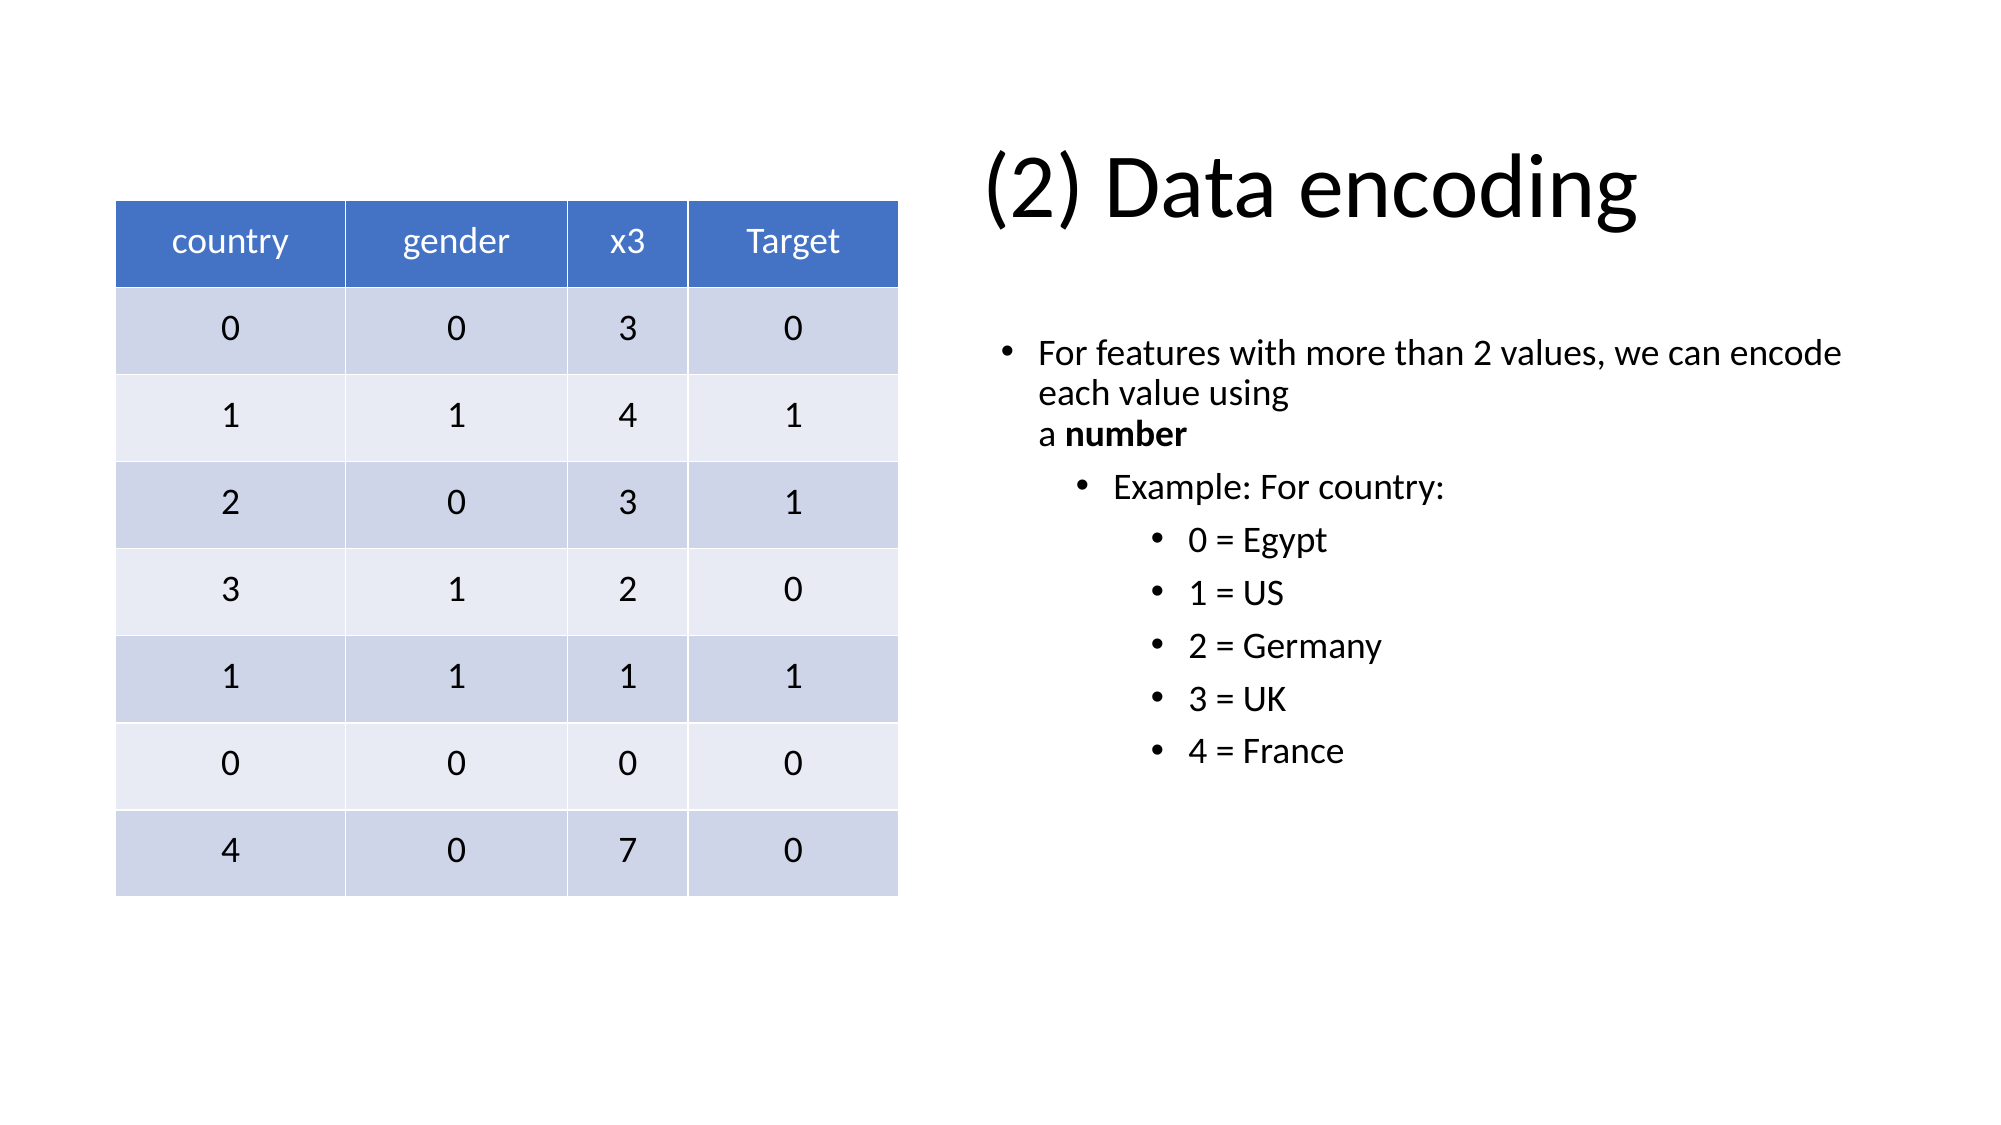

# (2) Data encoding
| country | gender | x3 | Target |
| --- | --- | --- | --- |
| 0 | 0 | 3 | 0 |
| 1 | 1 | 4 | 1 |
| 2 | 0 | 3 | 1 |
| 3 | 1 | 2 | 0 |
| 1 | 1 | 1 | 1 |
| 0 | 0 | 0 | 0 |
| 4 | 0 | 7 | 0 |
For features with more than 2 values, we can encode each value using
a number
Example: For country:
0 = Egypt
1 = US
2 = Germany
3 = UK
4 = France